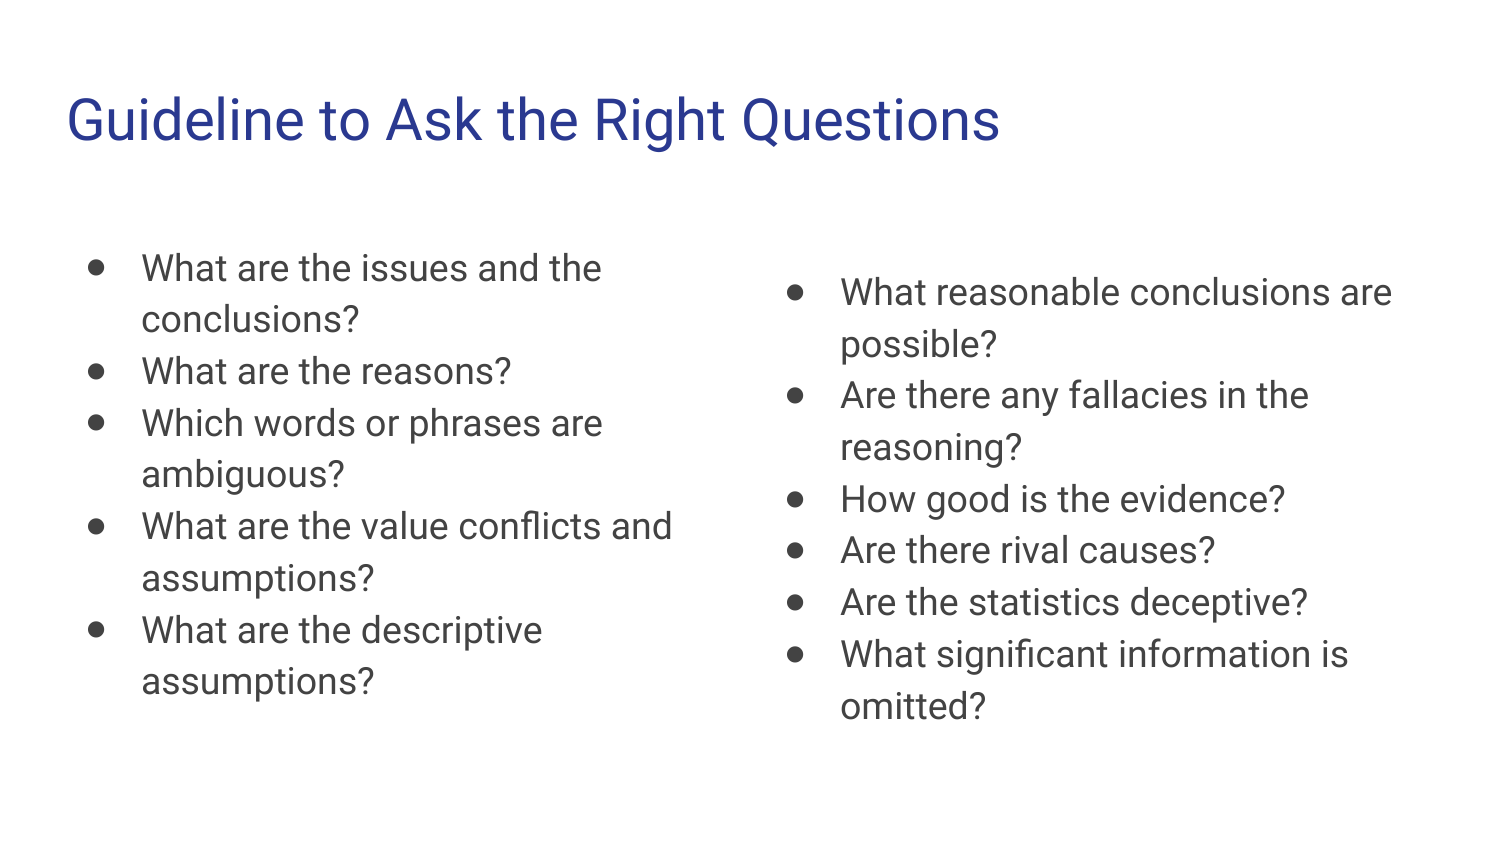

# Guideline to Ask the Right Questions
What are the issues and the conclusions?
What are the reasons?
Which words or phrases are ambiguous?
What are the value conflicts and assumptions?
What are the descriptive assumptions?
What reasonable conclusions are possible?
Are there any fallacies in the reasoning?
How good is the evidence?
Are there rival causes?
Are the statistics deceptive?
What significant information is omitted?